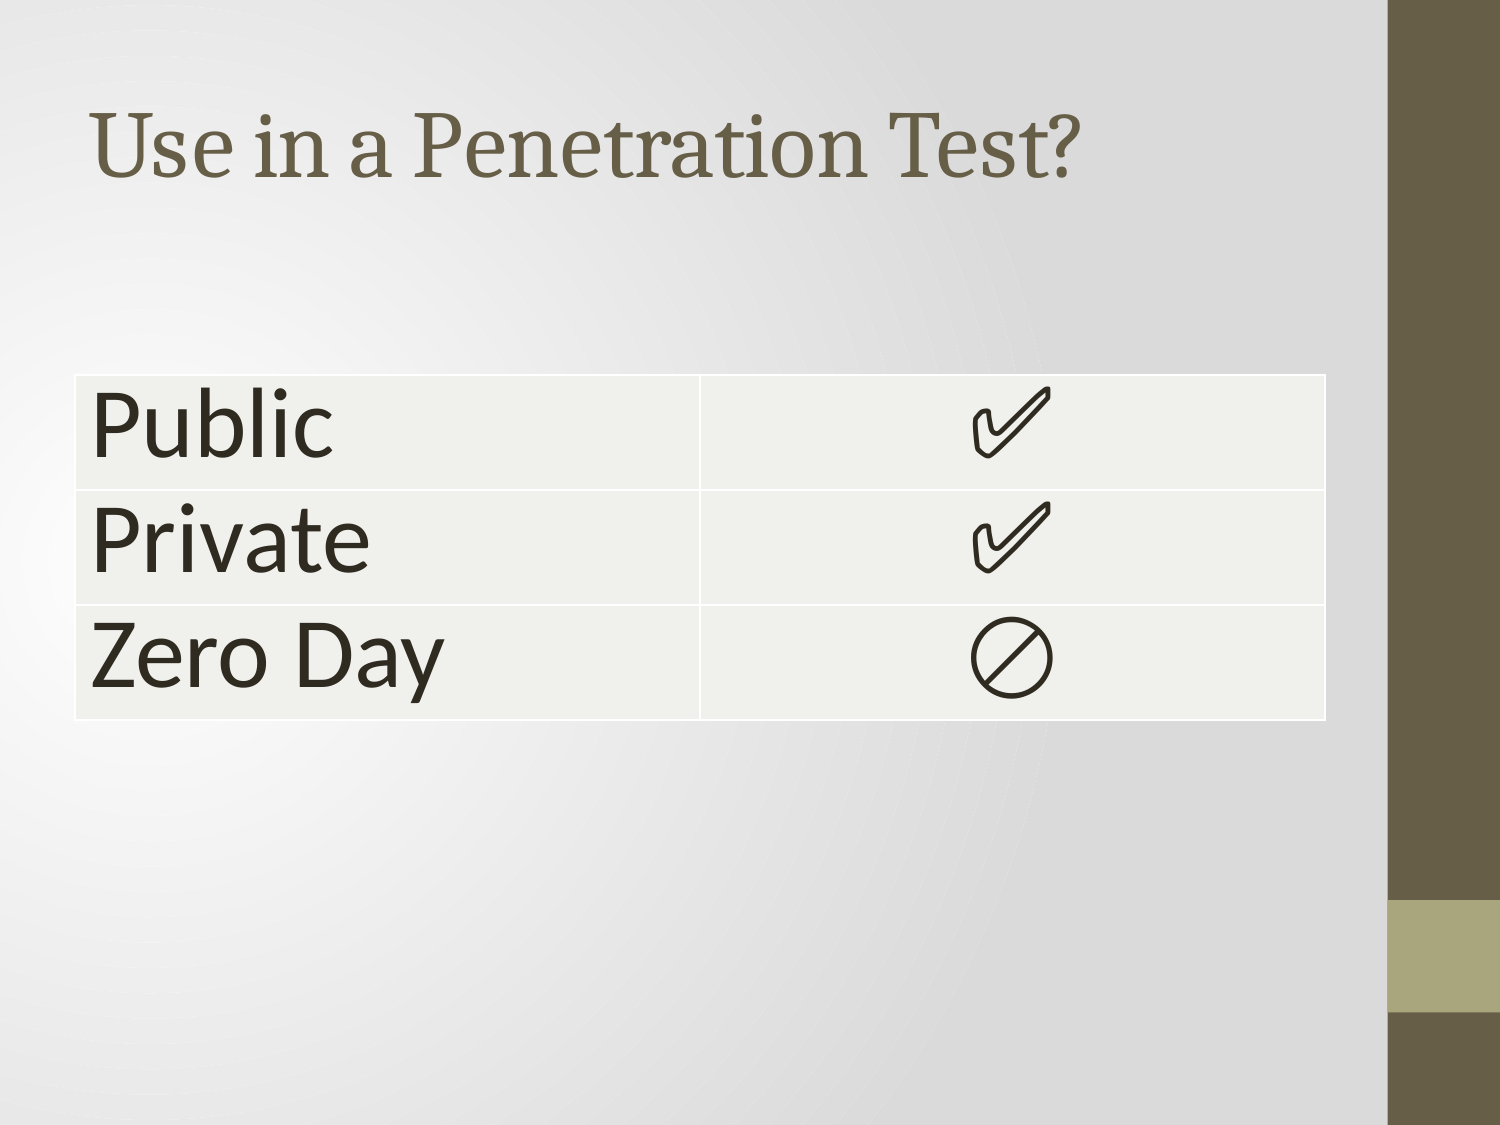

# Use in a Penetration Test?
| Public | ✅ |
| --- | --- |
| Private | ✅ |
| Zero Day | 🚫 |